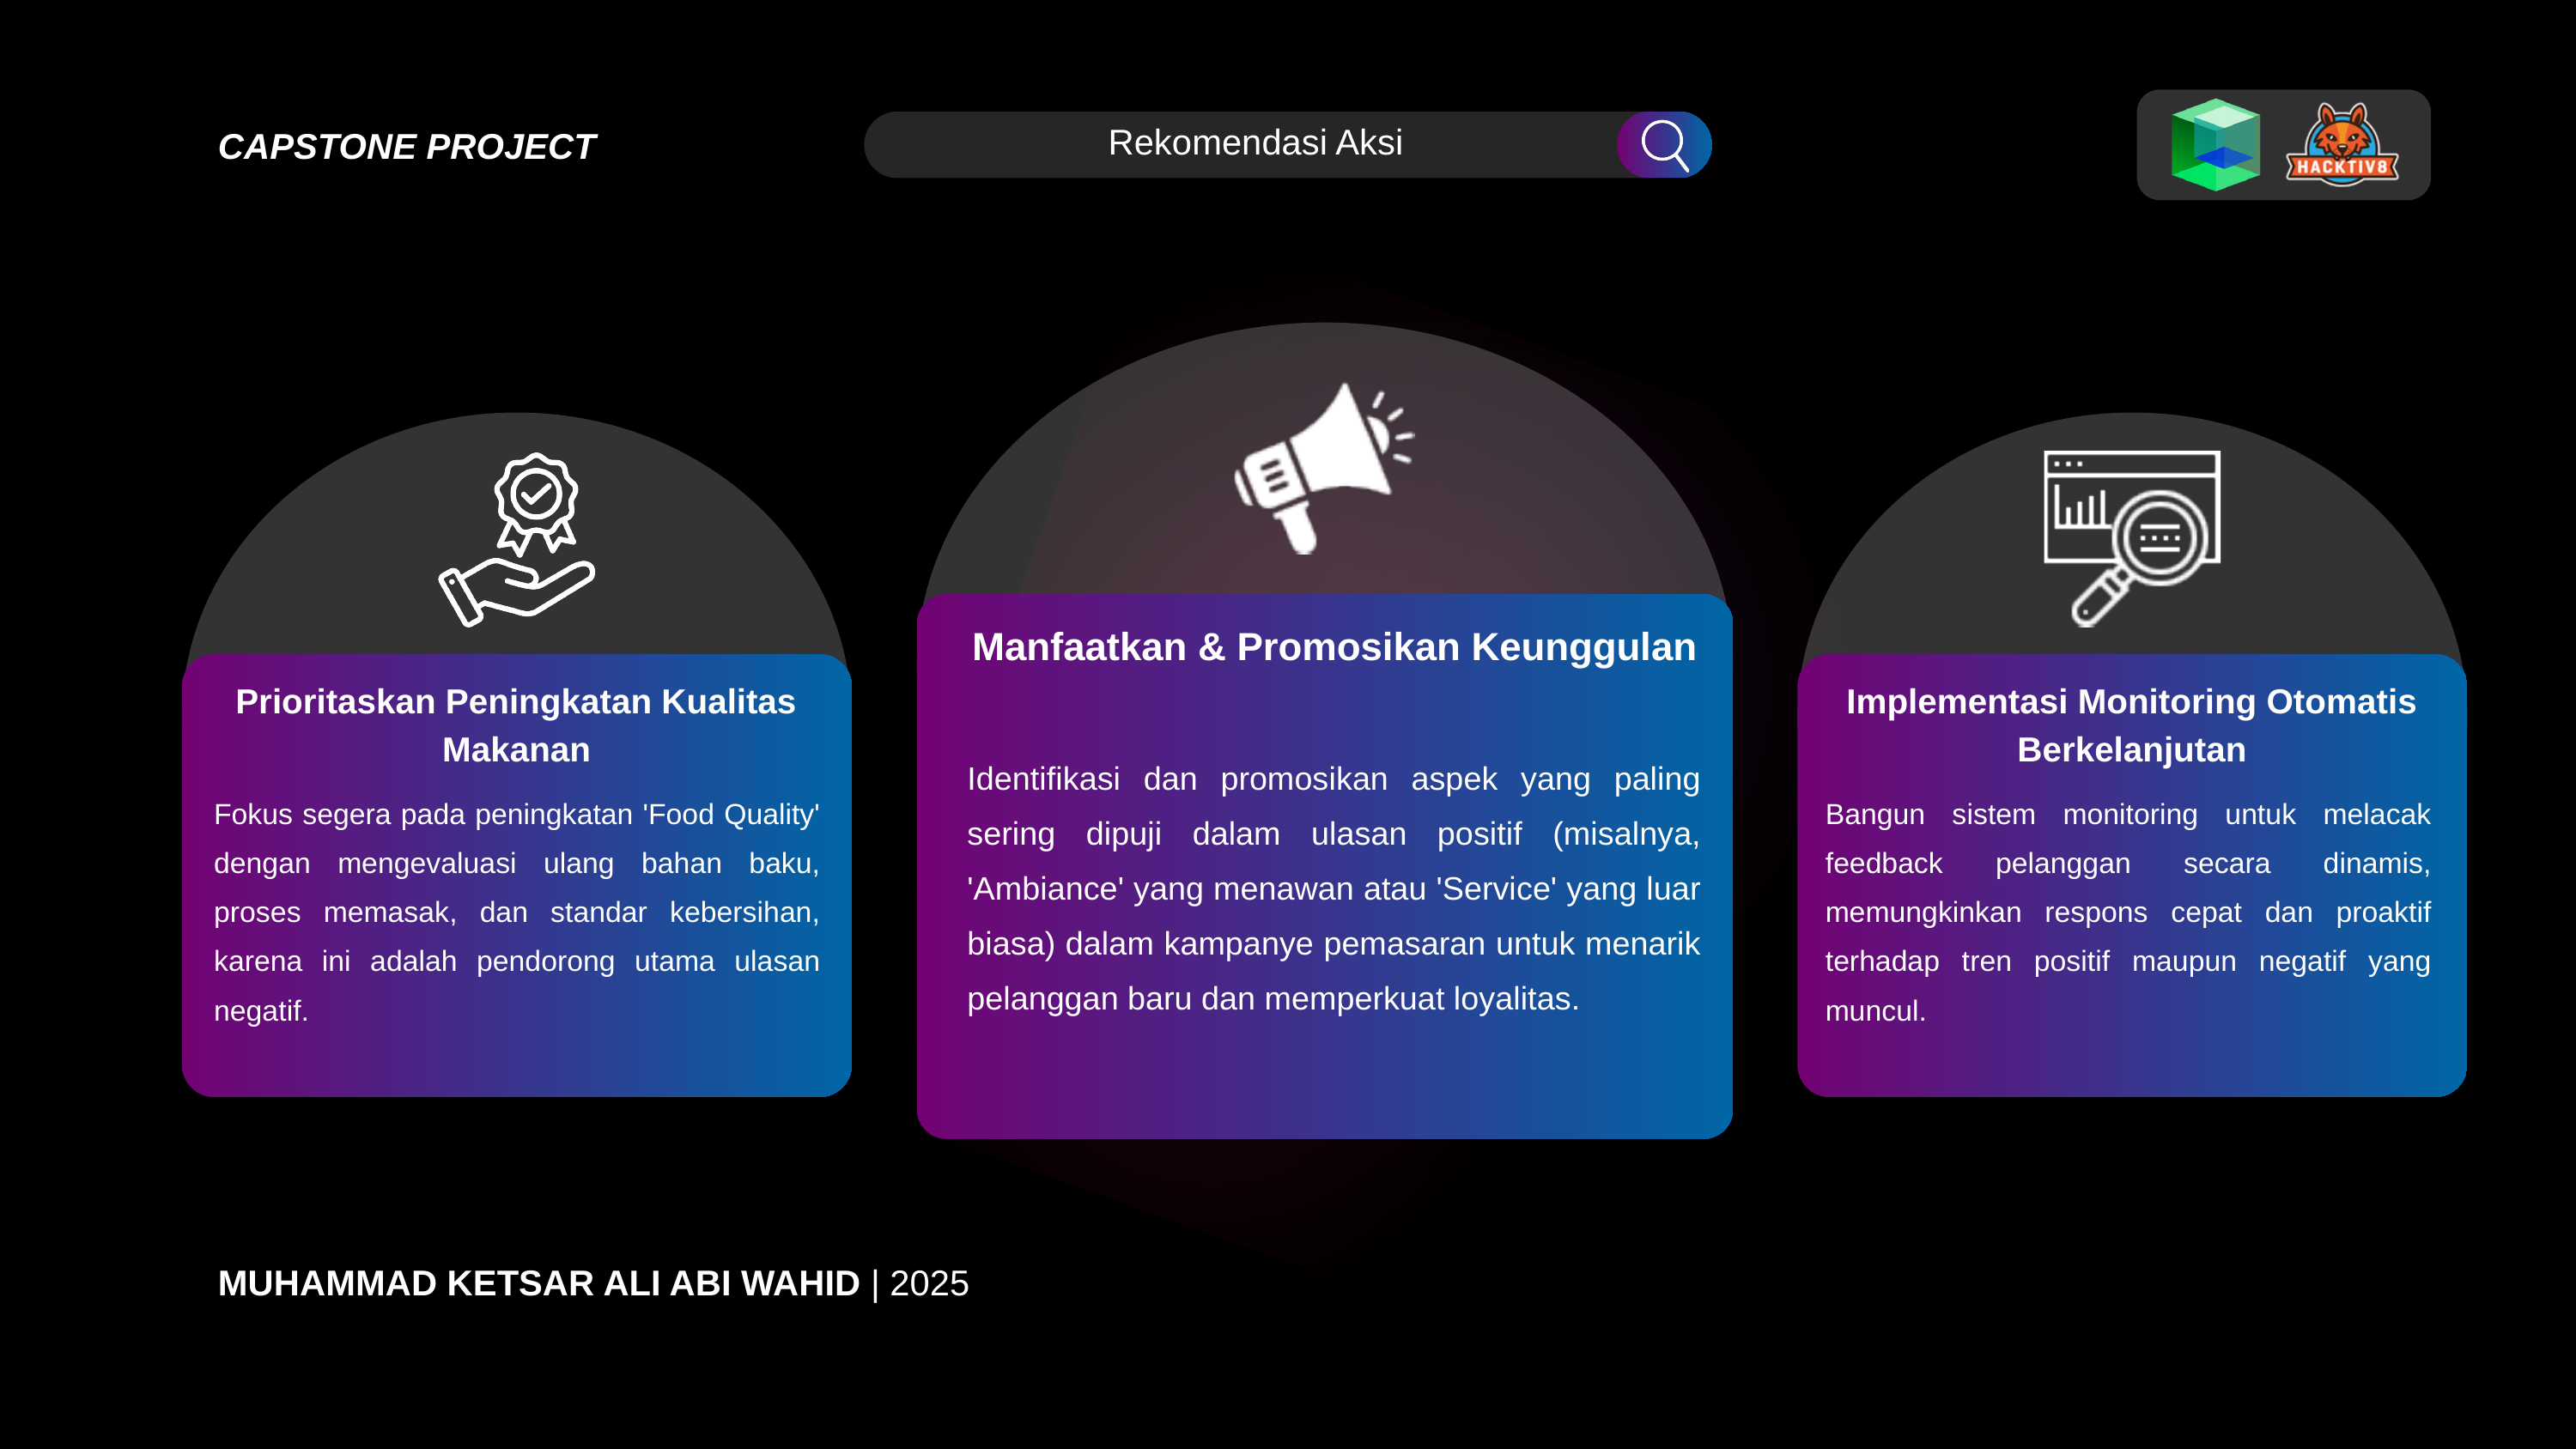

Rekomendasi Aksi
CAPSTONE PROJECT

Manfaatkan & Promosikan Keunggulan

Prioritaskan Peningkatan Kualitas Makanan
Implementasi Monitoring Otomatis Berkelanjutan
Identifikasi dan promosikan aspek yang paling sering dipuji dalam ulasan positif (misalnya, 'Ambiance' yang menawan atau 'Service' yang luar biasa) dalam kampanye pemasaran untuk menarik pelanggan baru dan memperkuat loyalitas.
Fokus segera pada peningkatan 'Food Quality' dengan mengevaluasi ulang bahan baku, proses memasak, dan standar kebersihan, karena ini adalah pendorong utama ulasan negatif.
Bangun sistem monitoring untuk melacak feedback pelanggan secara dinamis, memungkinkan respons cepat dan proaktif terhadap tren positif maupun negatif yang muncul.
MUHAMMAD KETSAR ALI ABI WAHID | 2025